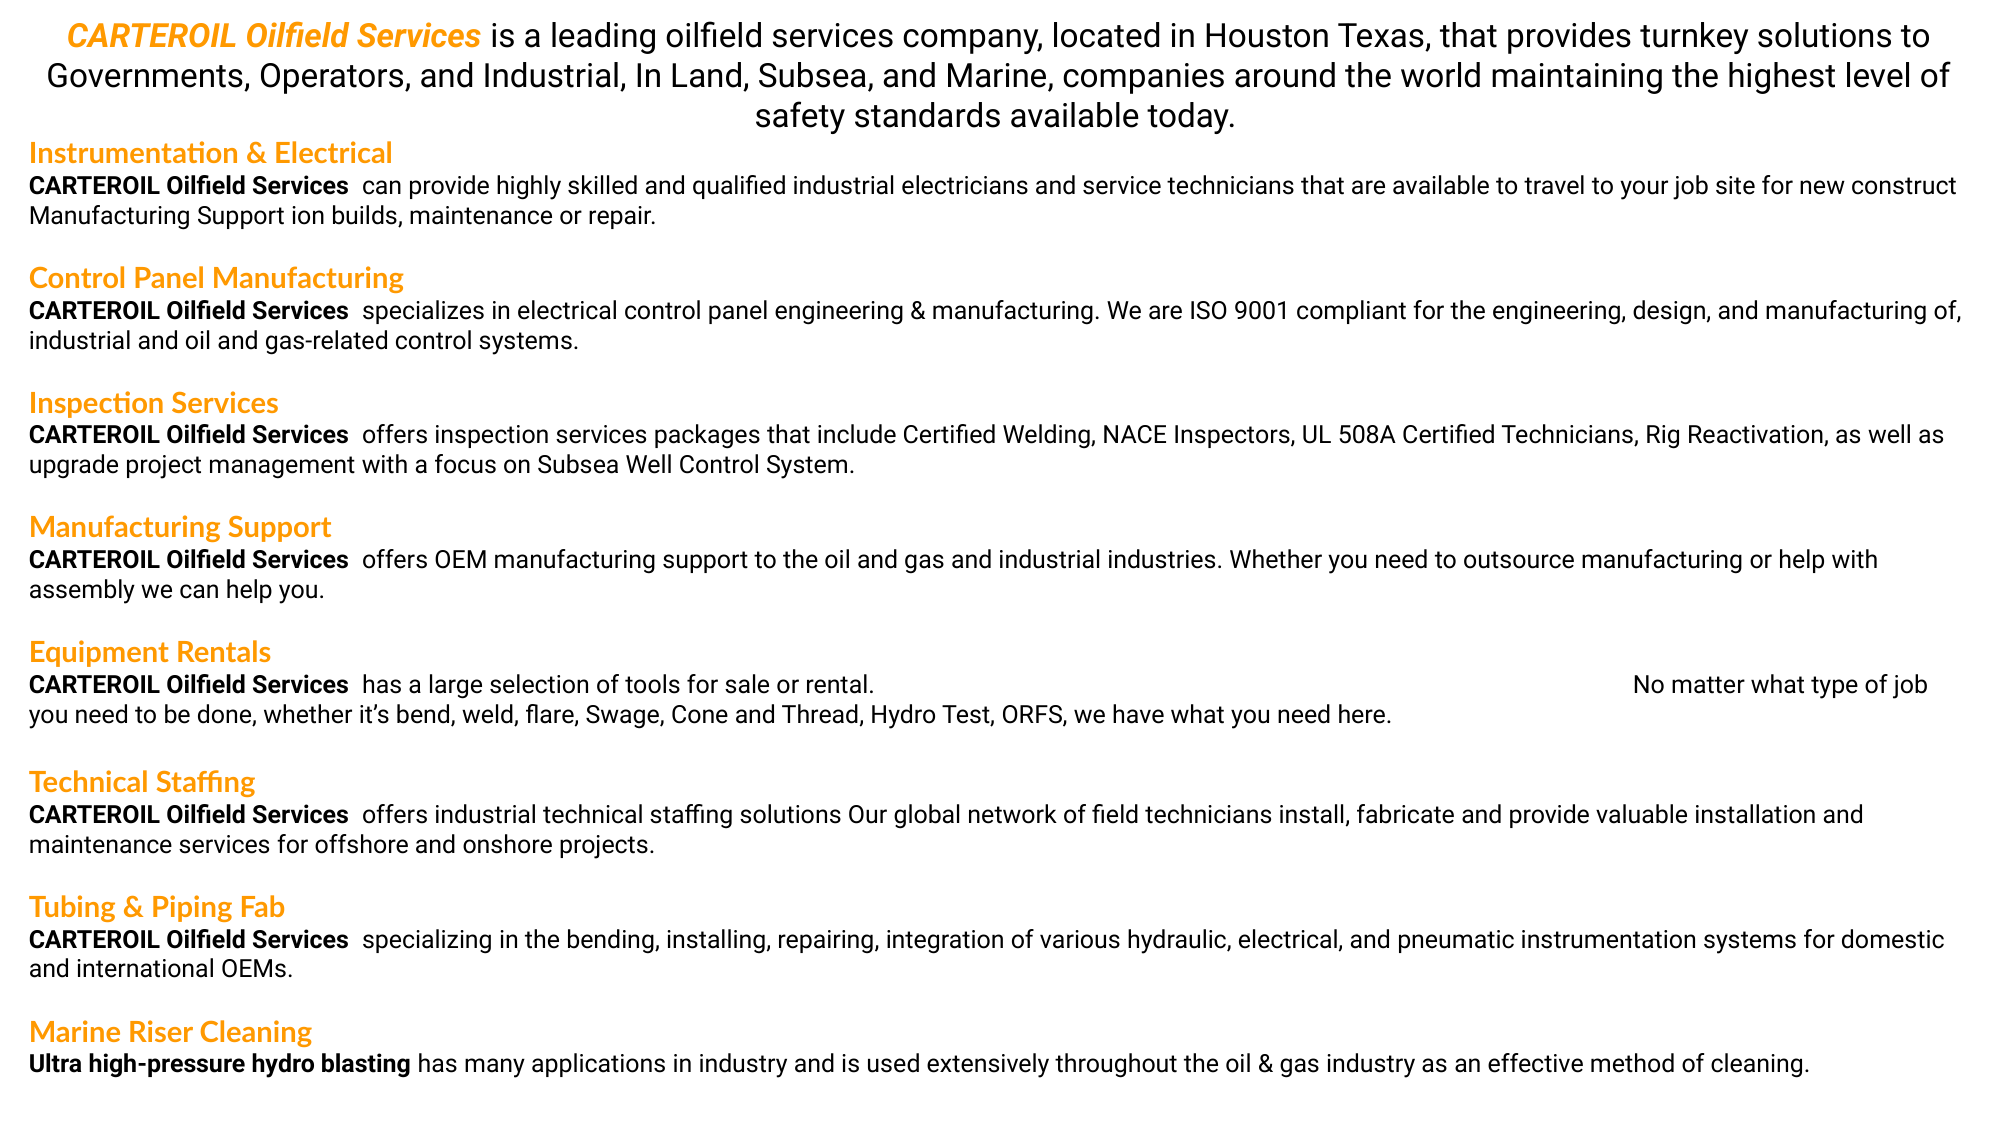

CARTEROIL Oilfield Services is a leading oilfield services company, located in Houston Texas, that provides turnkey solutions to Governments, Operators, and Industrial, In Land, Subsea, and Marine, companies around the world maintaining the highest level of safety standards available today.
Instrumentation & Electrical
CARTEROIL Oilfield Services  can provide highly skilled and qualified industrial electricians and service technicians that are available to travel to your job site for new construct Manufacturing Support ion builds, maintenance or repair.

Control Panel Manufacturing
CARTEROIL Oilfield Services  specializes in electrical control panel engineering & manufacturing. We are ISO 9001 compliant for the engineering, design, and manufacturing of, industrial and oil and gas-related control systems.

Inspection Services
CARTEROIL Oilfield Services  offers inspection services packages that include Certified Welding, NACE Inspectors, UL 508A Certified Technicians, Rig Reactivation, as well as upgrade project management with a focus on Subsea Well Control System.

Manufacturing Support
CARTEROIL Oilfield Services  offers OEM manufacturing support to the oil and gas and industrial industries. Whether you need to outsource manufacturing or help with assembly we can help you.

Equipment Rentals
CARTEROIL Oilfield Services  has a large selection of tools for sale or rental. Tools such as hydraulic tube bending, HPUs and welding machines. No matter what type of job you need to be done, whether it’s bend, weld, flare, Swage, Cone and Thread, Hydro Test, ORFS, we have what you need here.

Technical Staffing
CARTEROIL Oilfield Services  offers industrial technical staffing solutions Our global network of field technicians install, fabricate and provide valuable installation and maintenance services for offshore and onshore projects.

Tubing & Piping Fab
CARTEROIL Oilfield Services  specializing in the bending, installing, repairing, integration of various hydraulic, electrical, and pneumatic instrumentation systems for domestic and international OEMs.

Marine Riser Cleaning
Ultra high-pressure hydro blasting has many applications in industry and is used extensively throughout the oil & gas industry as an effective method of cleaning.